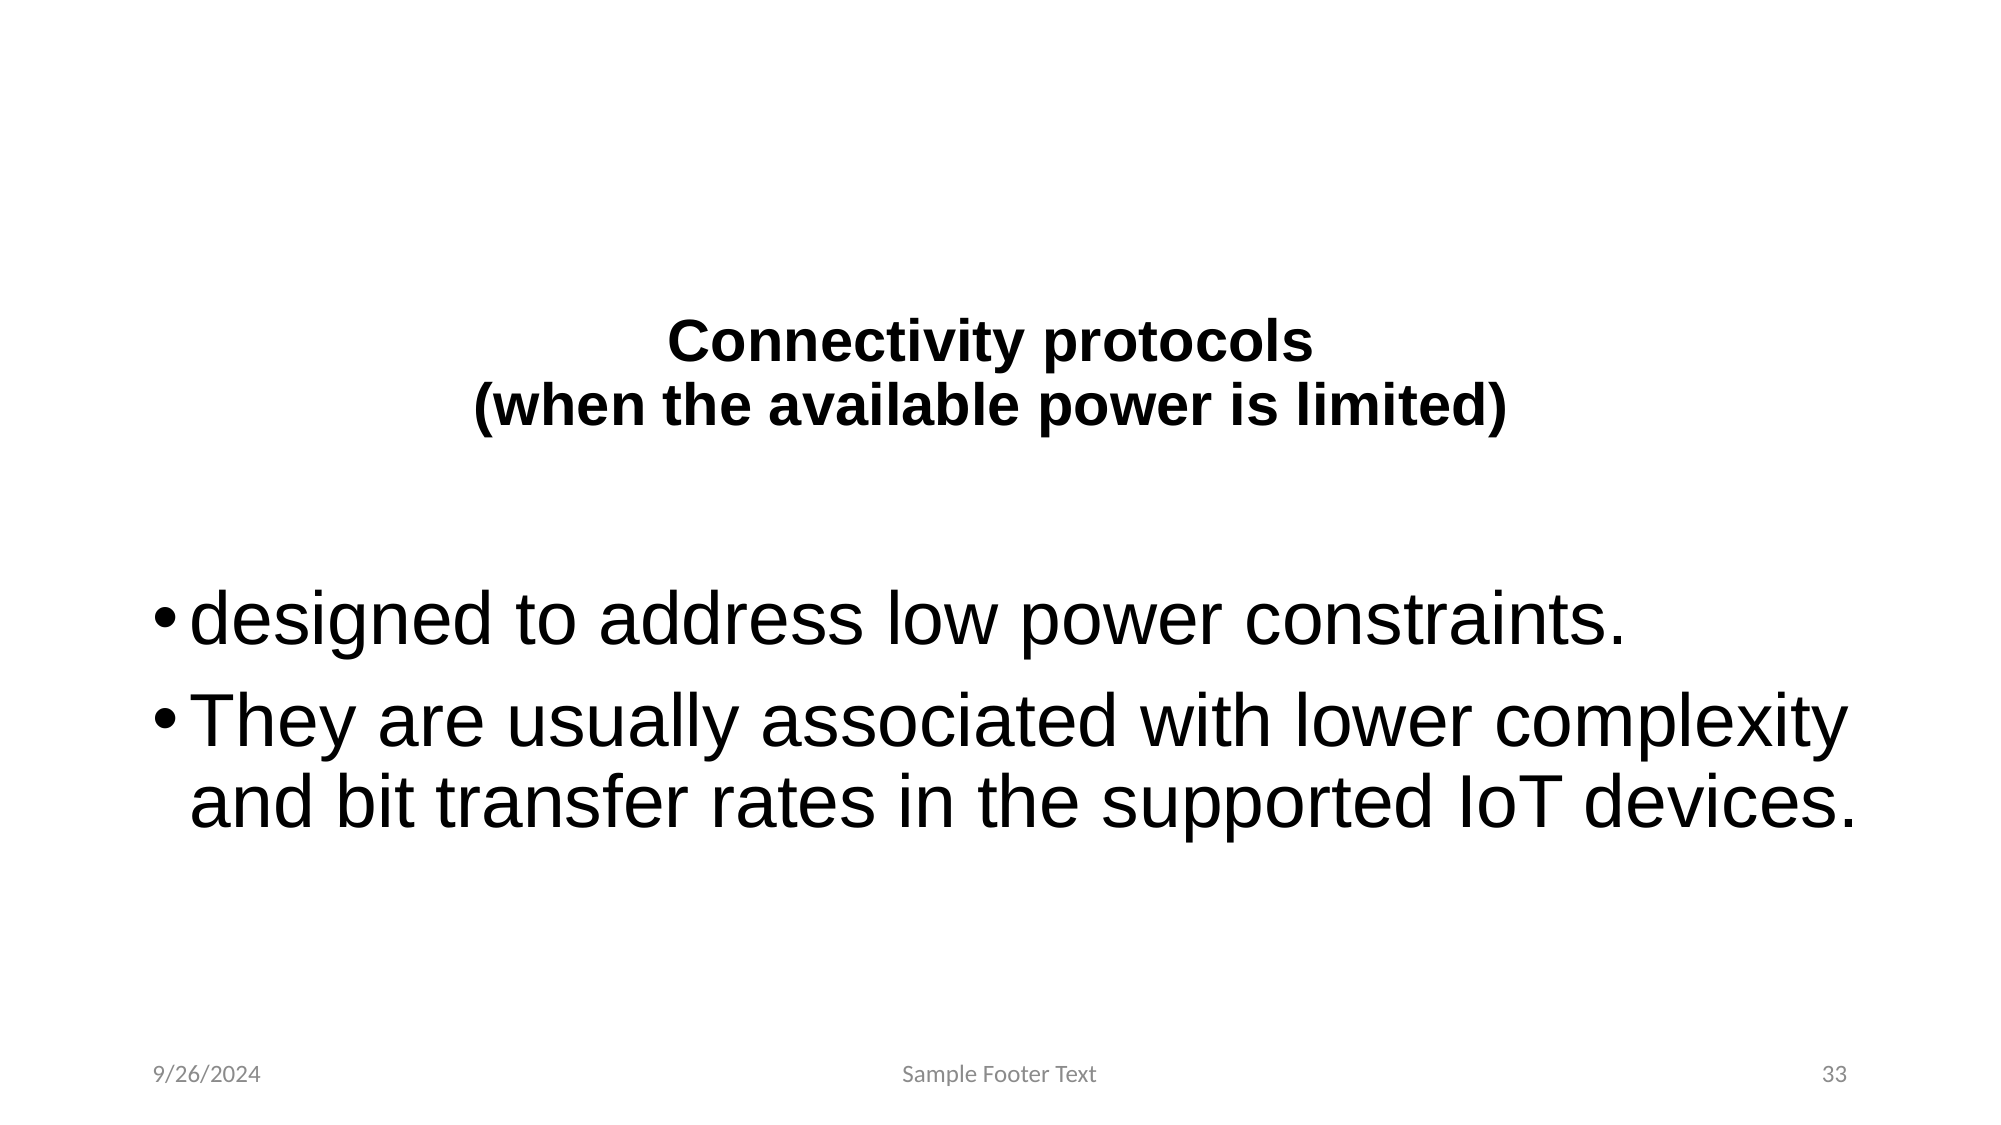

# Connectivity protocols (when the available power is limited)
designed to address low power constraints.
They are usually associated with lower complexity and bit transfer rates in the supported IoT devices.

9/26/2024
Sample Footer Text
33